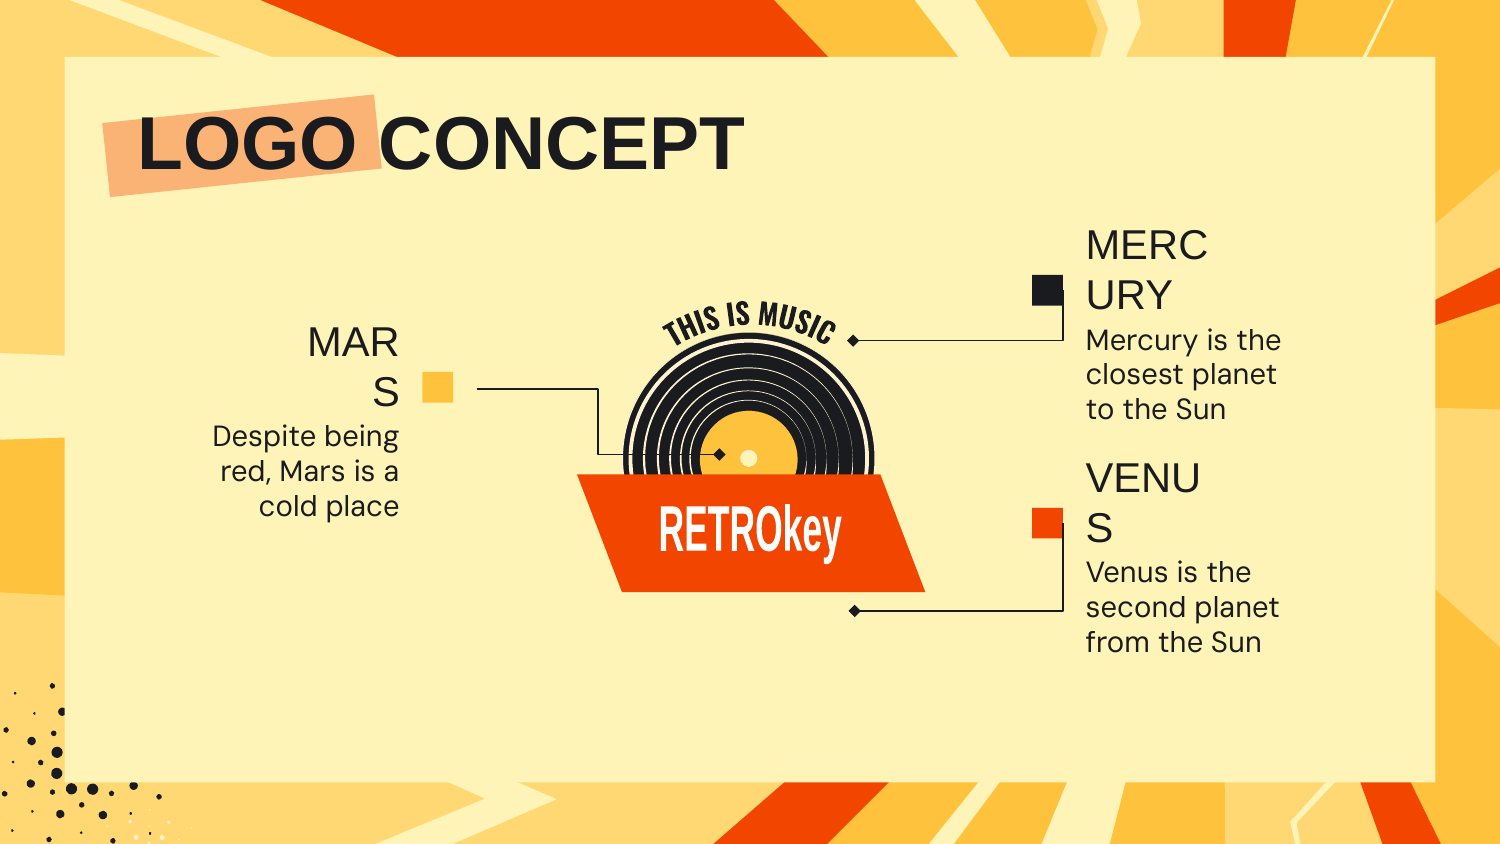

# LOGO CONCEPT

MERCURY

Mercury is the closest planet to the Sun
MARS

Despite being red, Mars is a cold place
VENUS
RETROkey

Venus is the second planet from the Sun